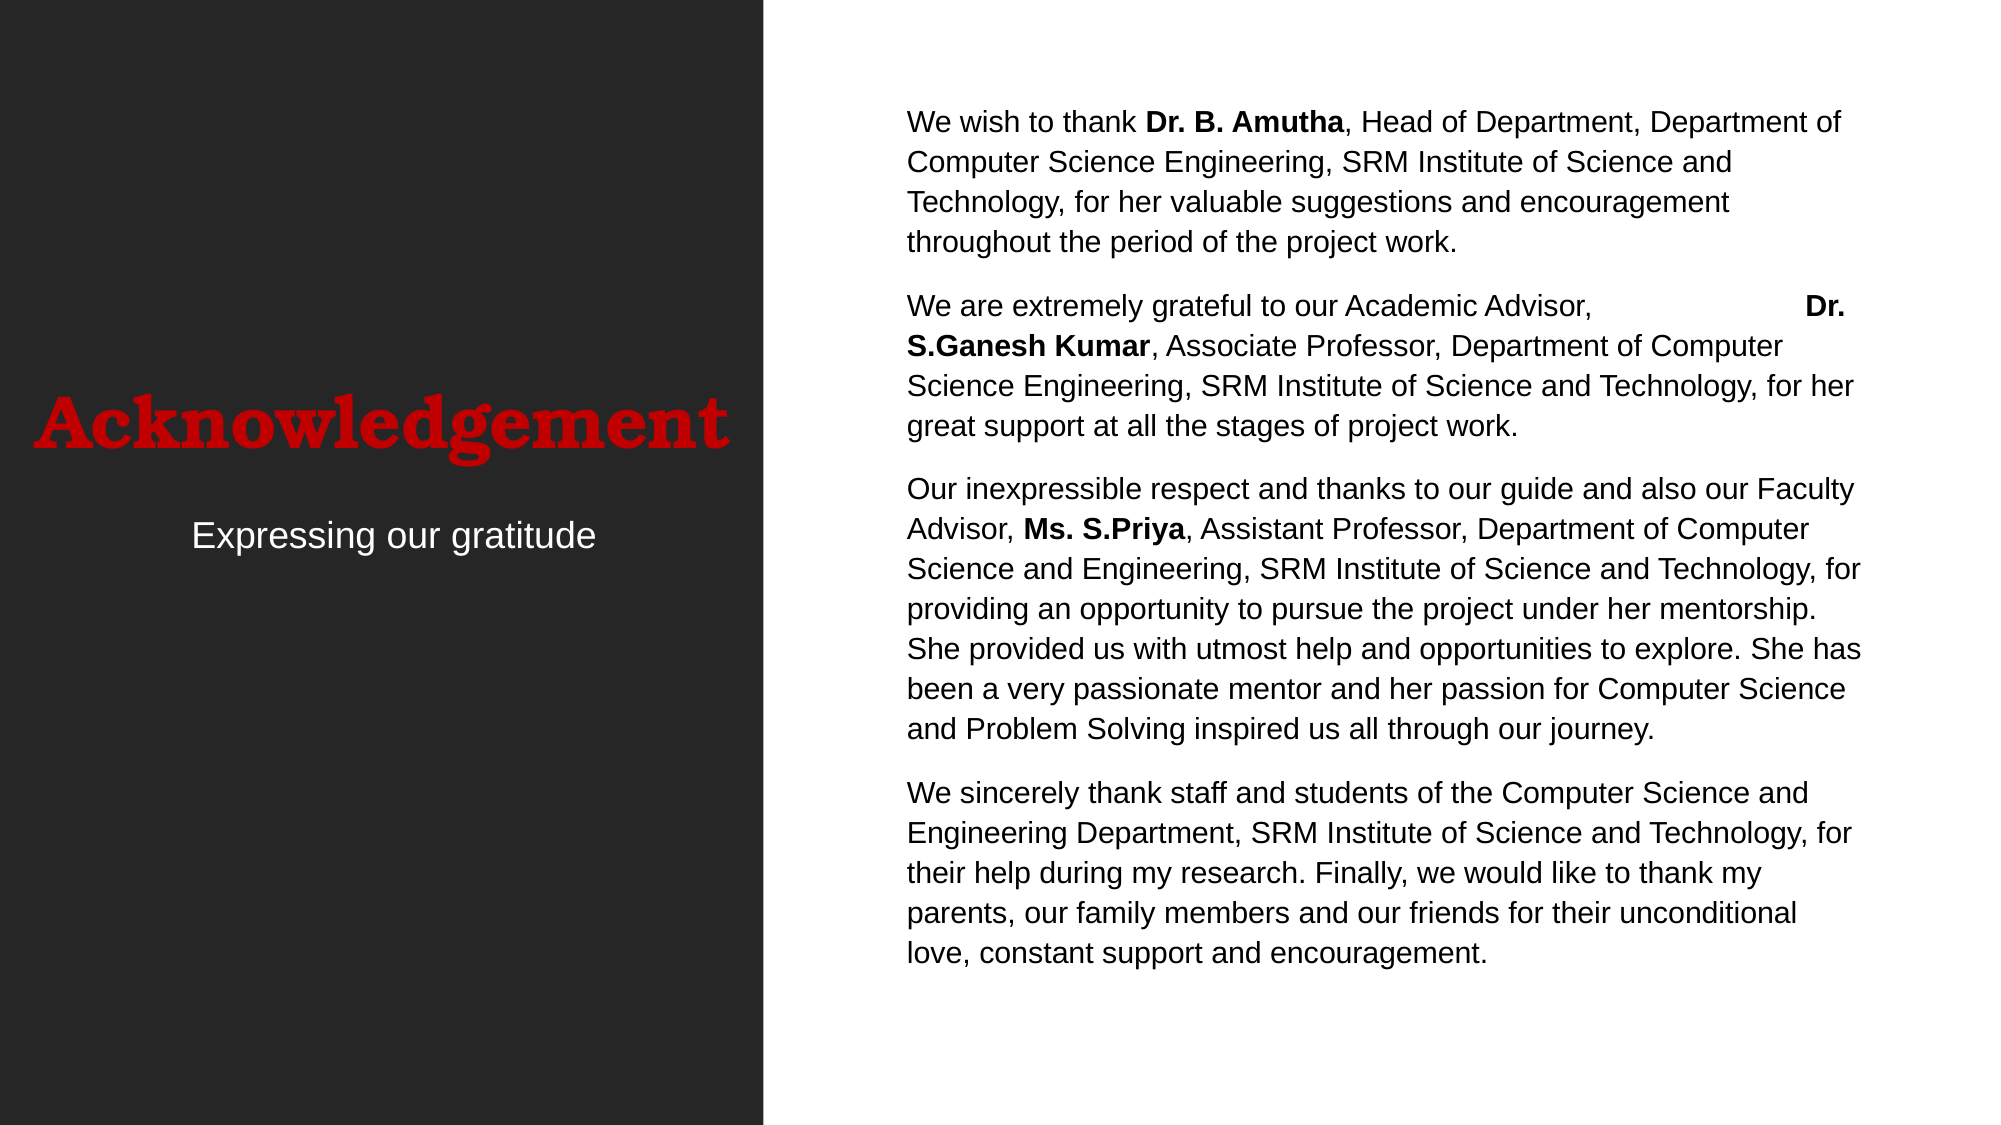

We wish to thank Dr. B. Amutha, Head of Department, Department of Computer Science Engineering, SRM Institute of Science and Technology, for her valuable suggestions and encouragement throughout the period of the project work.
We are extremely grateful to our Academic Advisor,                         Dr. S.Ganesh Kumar, Associate Professor, Department of Computer Science Engineering, SRM Institute of Science and Technology, for her great support at all the stages of project work.
Our inexpressible respect and thanks to our guide and also our Faculty Advisor, Ms. S.Priya, Assistant Professor, Department of Computer Science and Engineering, SRM Institute of Science and Technology, for providing an opportunity to pursue the project under her mentorship. She provided us with utmost help and opportunities to explore. She has been a very passionate mentor and her passion for Computer Science and Problem Solving inspired us all through our journey.
We sincerely thank staff and students of the Computer Science and Engineering Department, SRM Institute of Science and Technology, for their help during my research. Finally, we would like to thank my parents, our family members and our friends for their unconditional love, constant support and encouragement.

# Acknowledgement
Expressing our gratitude